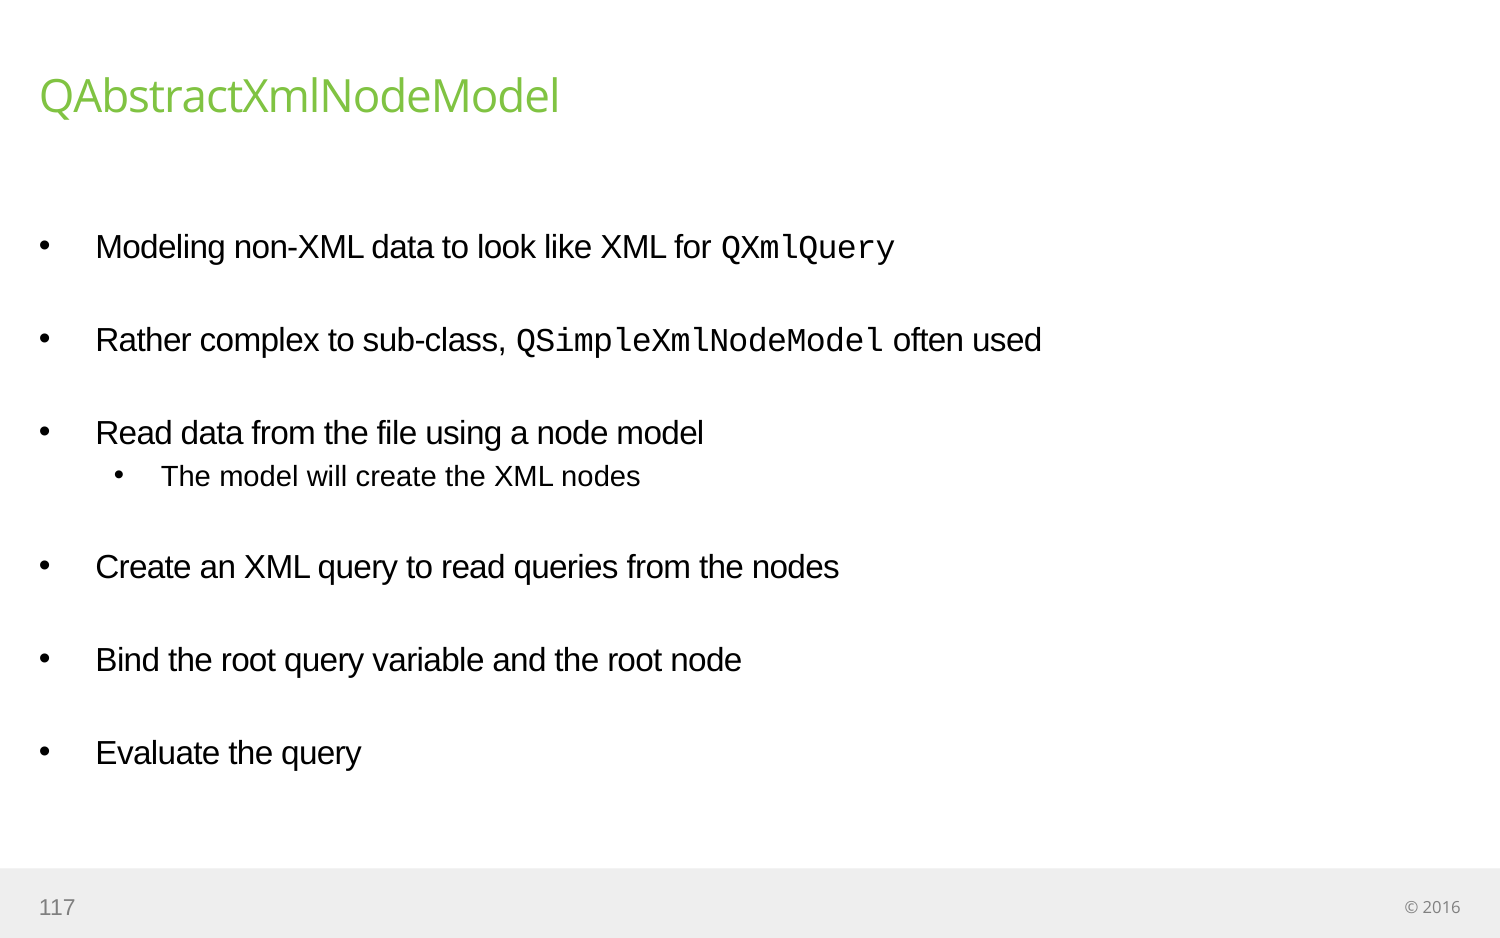

# QAbstractXmlNodeModel
Modeling non-XML data to look like XML for QXmlQuery

Rather complex to sub-class, QSimpleXmlNodeModel often used

Read data from the file using a node model
The model will create the XML nodes

Create an XML query to read queries from the nodes

Bind the root query variable and the root node

Evaluate the query
117
© 2016